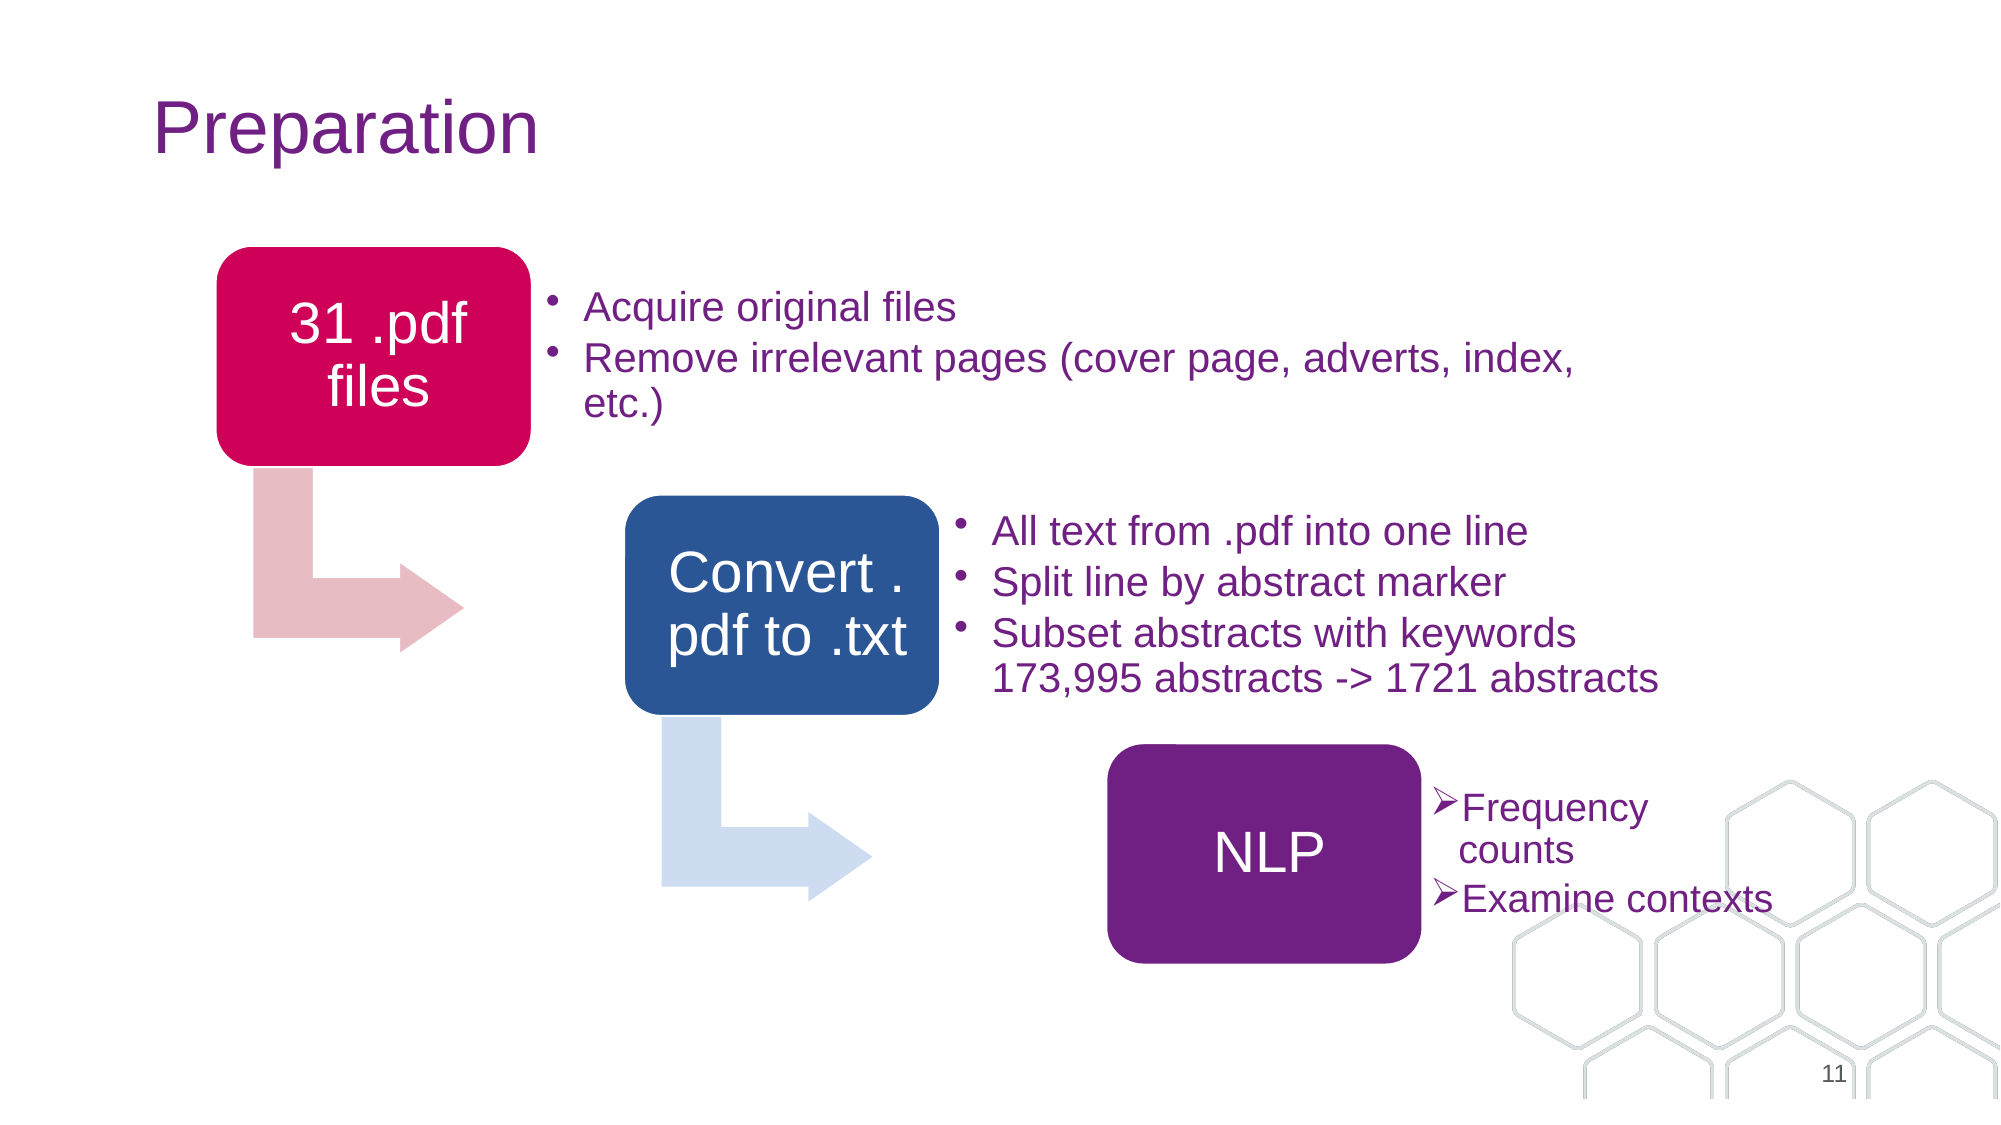

# Preparation
31 .pdf files
Acquire original files
Remove irrelevant pages (cover page, adverts, index, etc.)
Convert .pdf to .txt
All text from .pdf into one line
Split line by abstract marker
Subset abstracts with keywords 173,995 abstracts -> 1721 abstracts
NLP
Frequency counts
Examine contexts
11